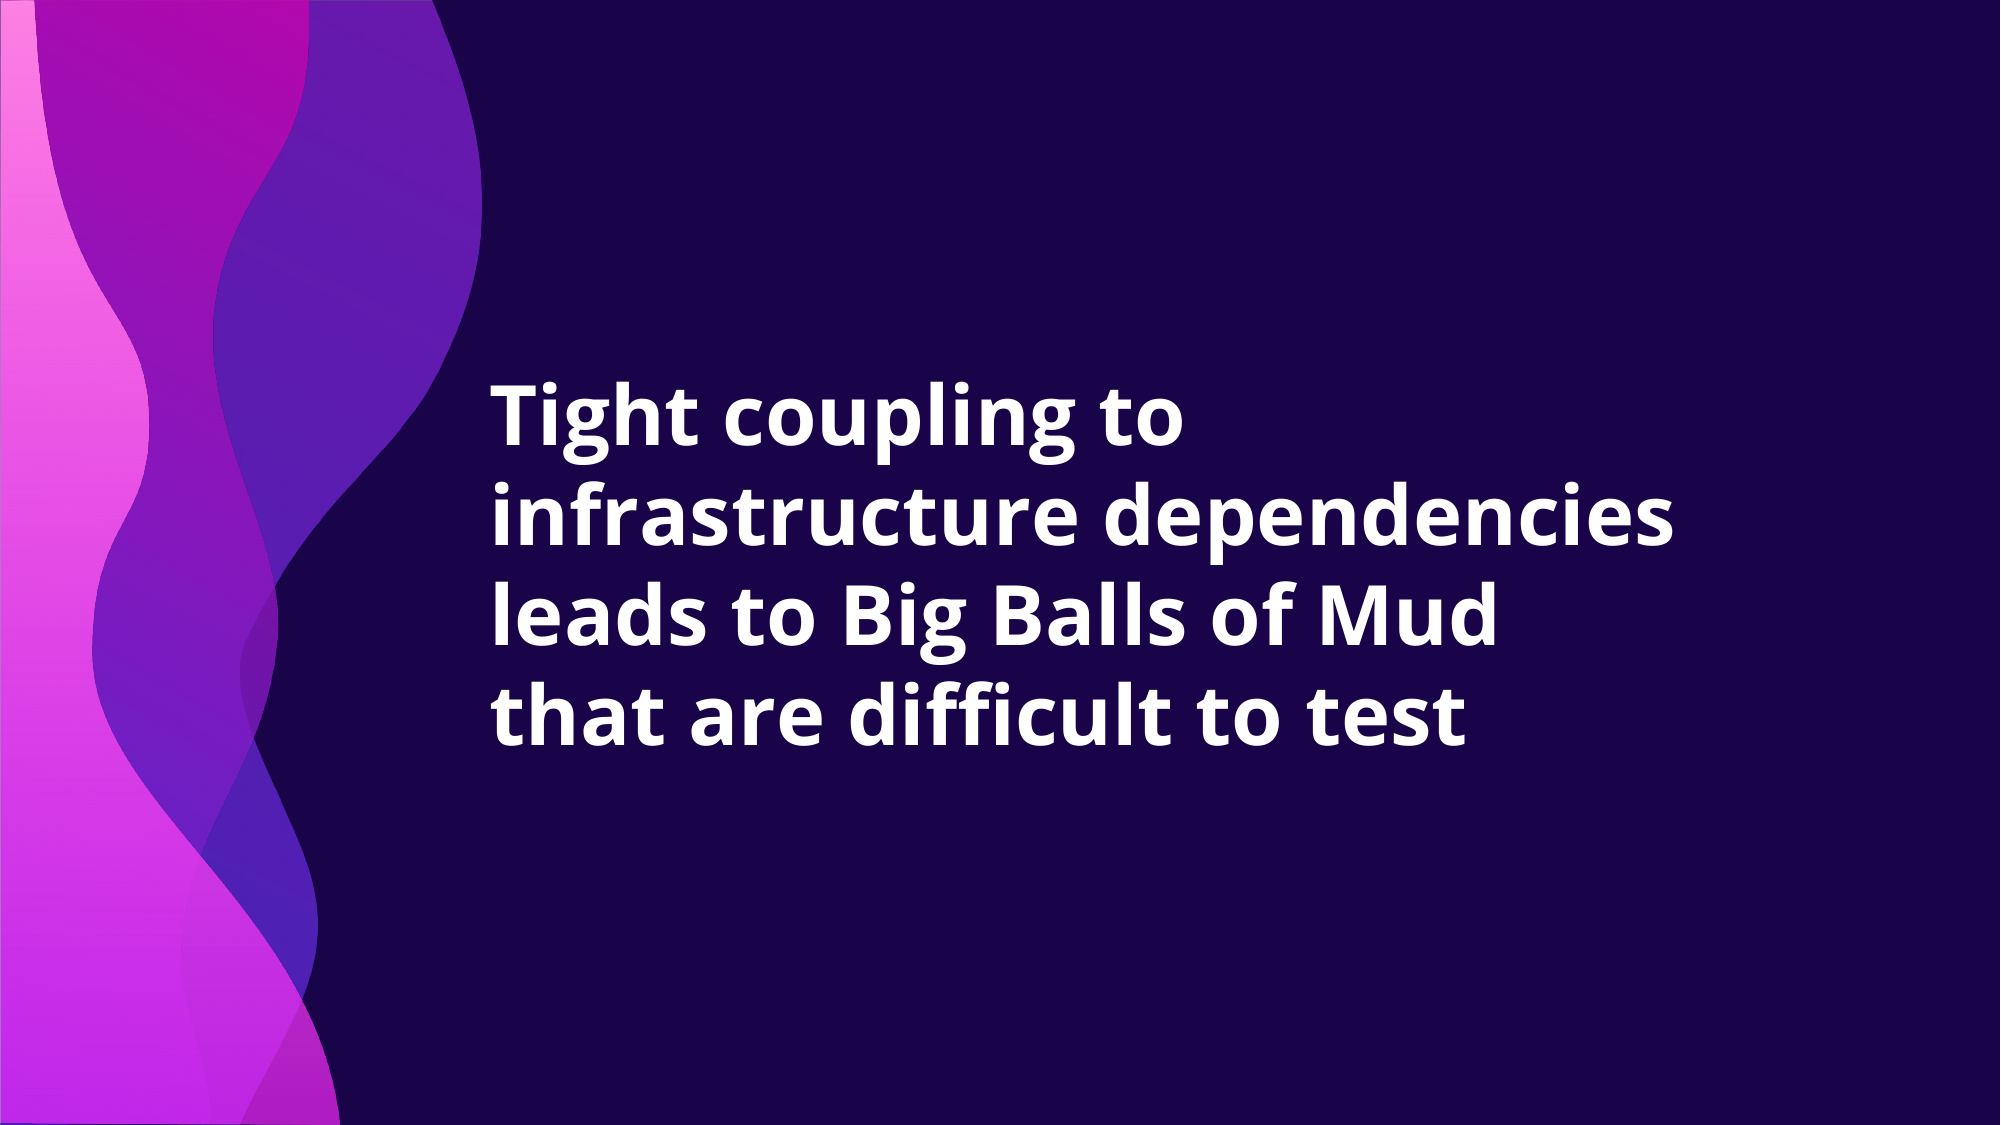

# Tight coupling to infrastructure dependencies leads to Big Balls of Mud that are difficult to test